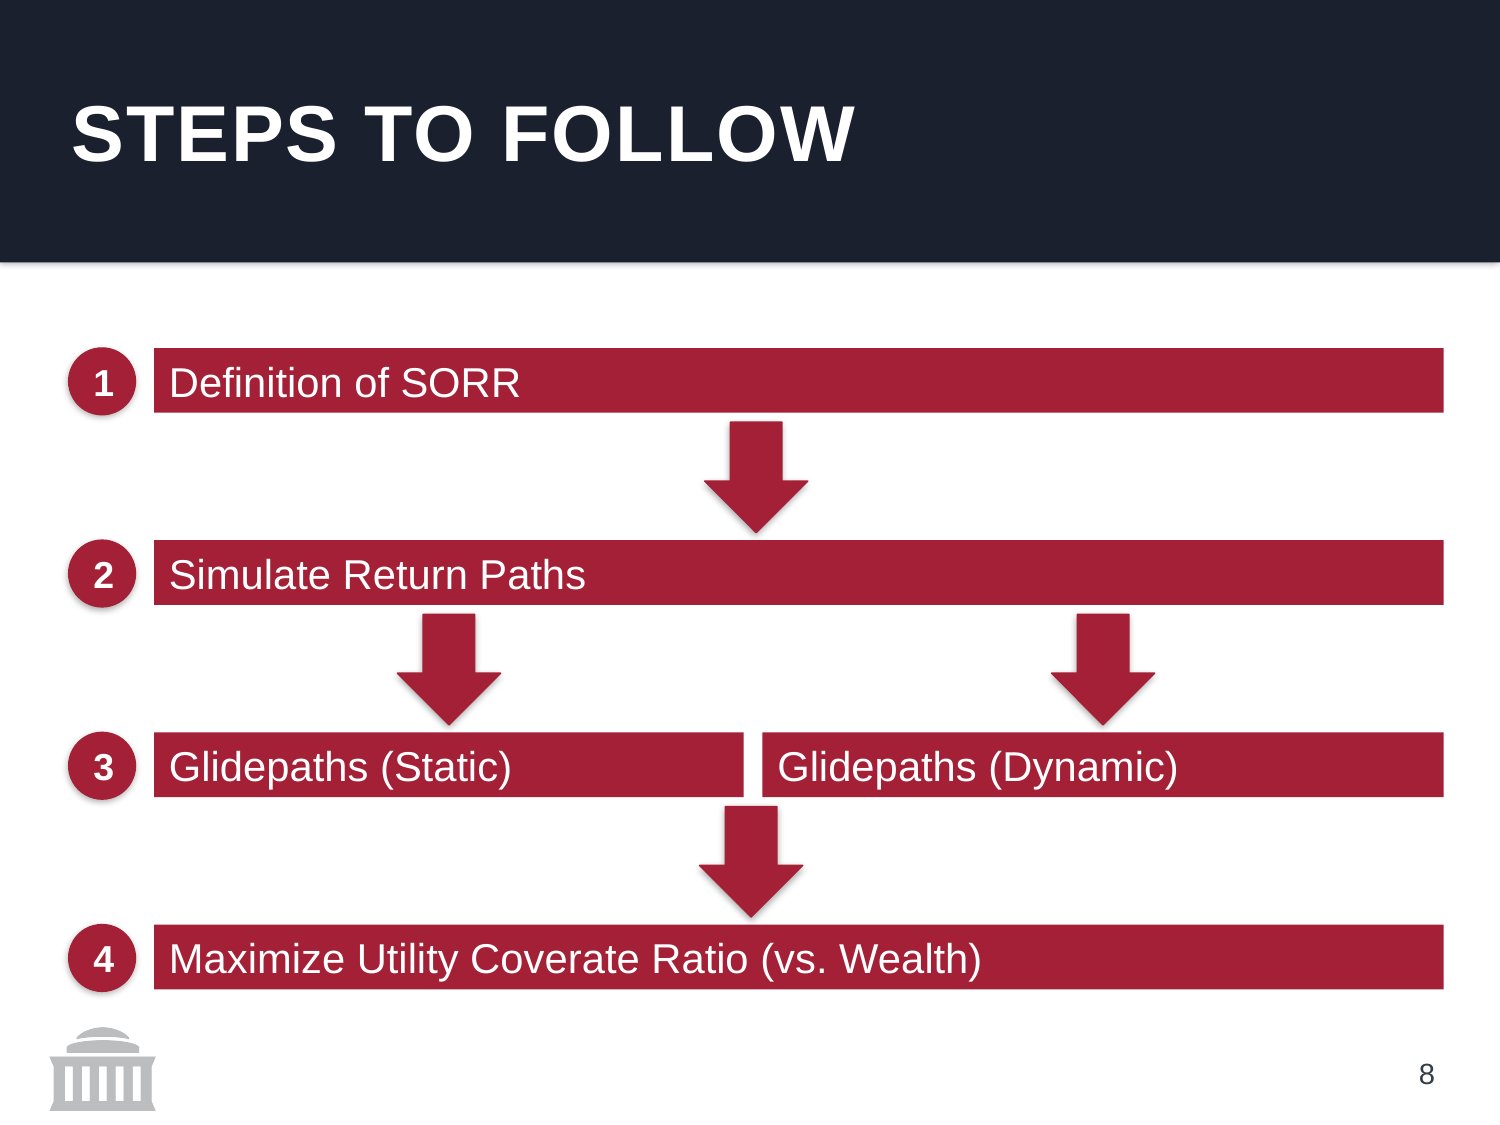

#
steps to follow
1
Definition of SORR

2
Simulate Return Paths

3
Glidepaths (Static)
Glidepaths (Dynamic)

4
Maximize Utility Coverate Ratio (vs. Wealth)
8